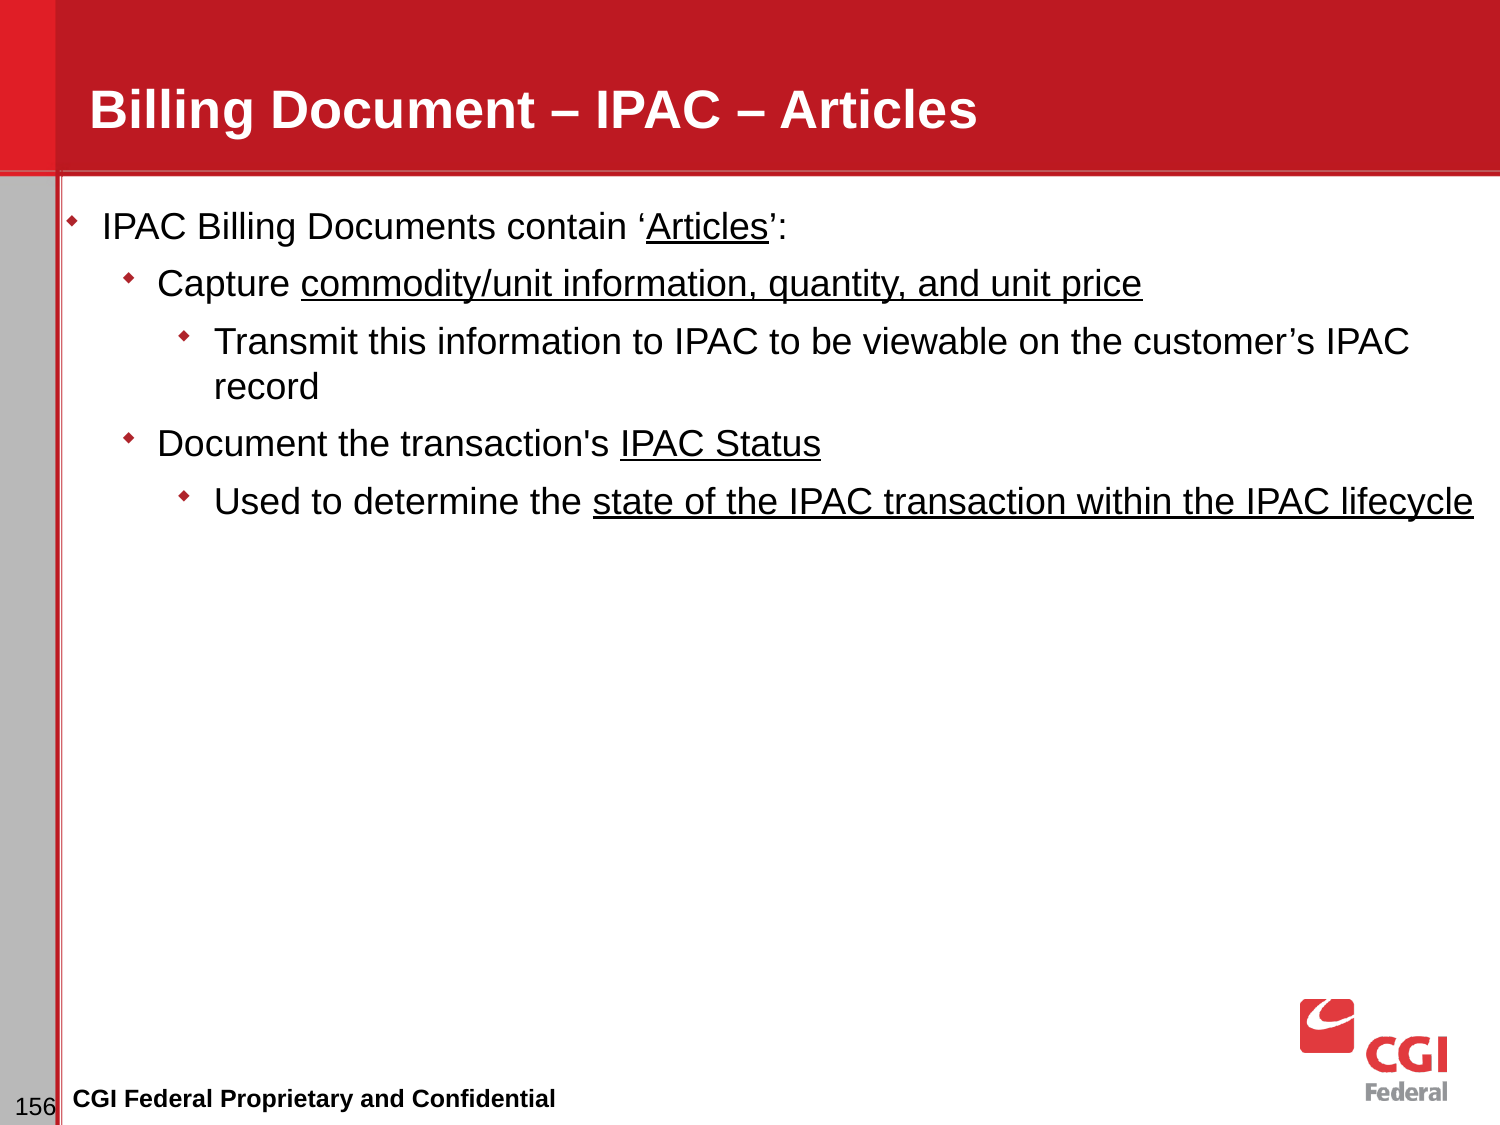

# Billing Document – IPAC – Articles
IPAC Billing Documents contain ‘Articles’:
Capture commodity/unit information, quantity, and unit price
Transmit this information to IPAC to be viewable on the customer’s IPAC record
Document the transaction's IPAC Status
Used to determine the state of the IPAC transaction within the IPAC lifecycle

CGI Federal Proprietary and Confidential
156